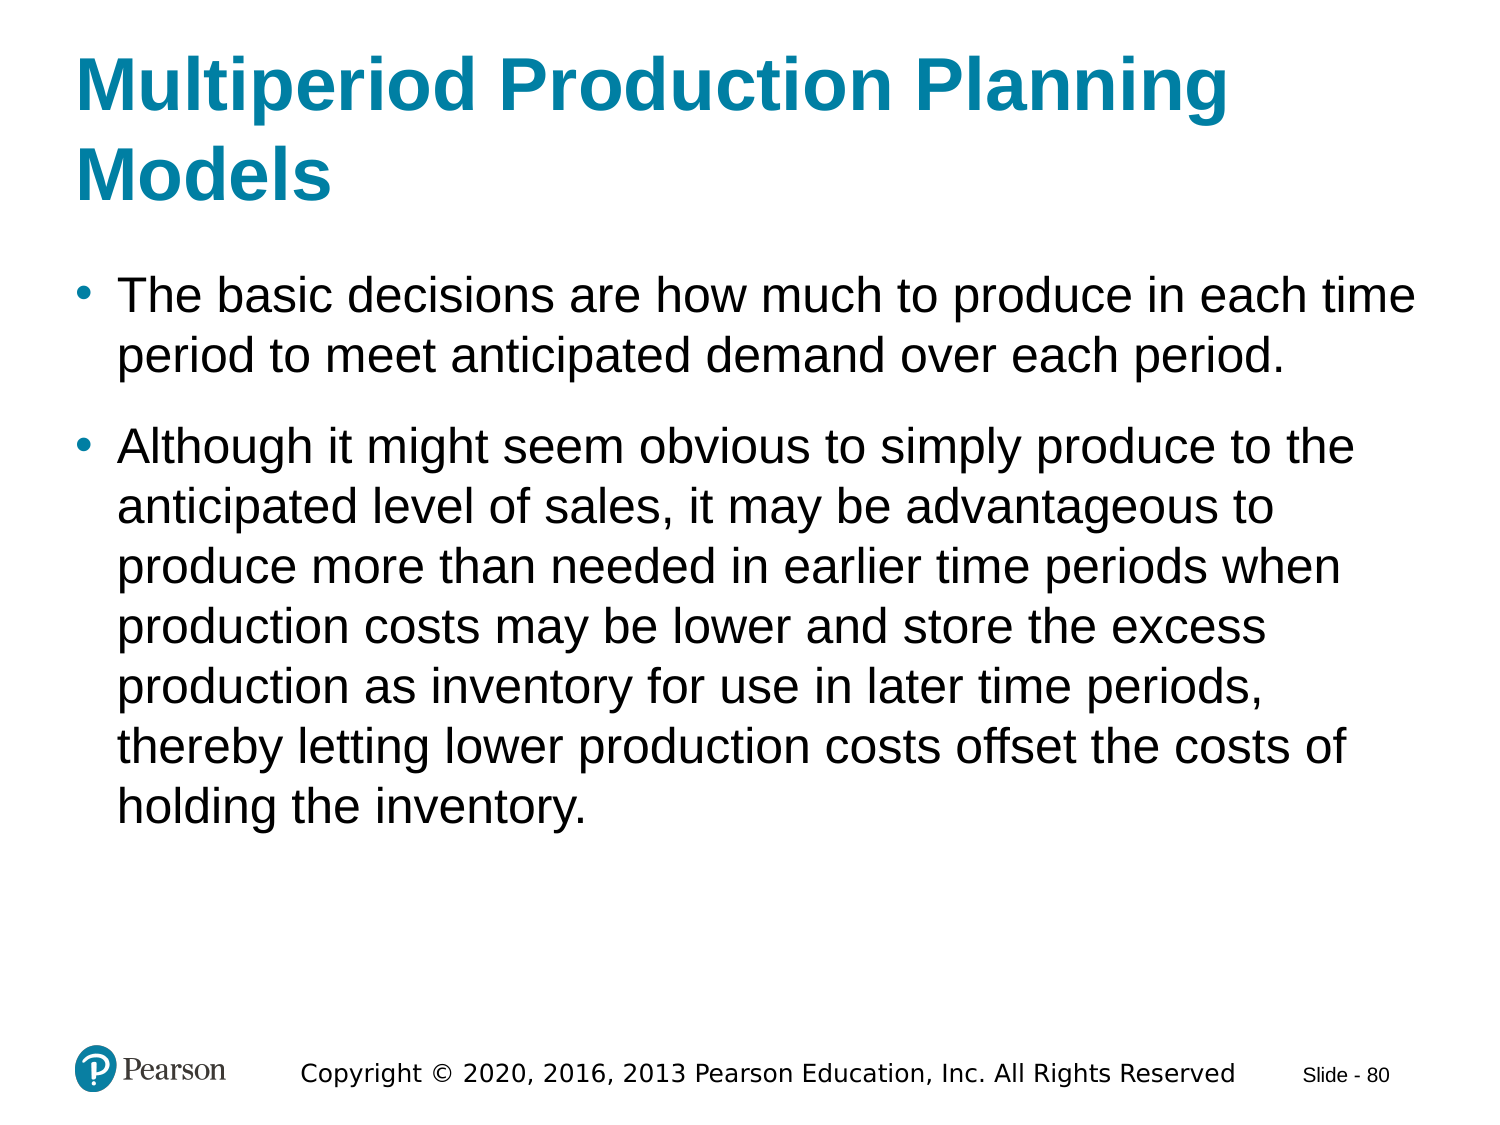

# Multiperiod Production Planning Models
The basic decisions are how much to produce in each time period to meet anticipated demand over each period.
Although it might seem obvious to simply produce to the anticipated level of sales, it may be advantageous to produce more than needed in earlier time periods when production costs may be lower and store the excess production as inventory for use in later time periods, thereby letting lower production costs offset the costs of holding the inventory.